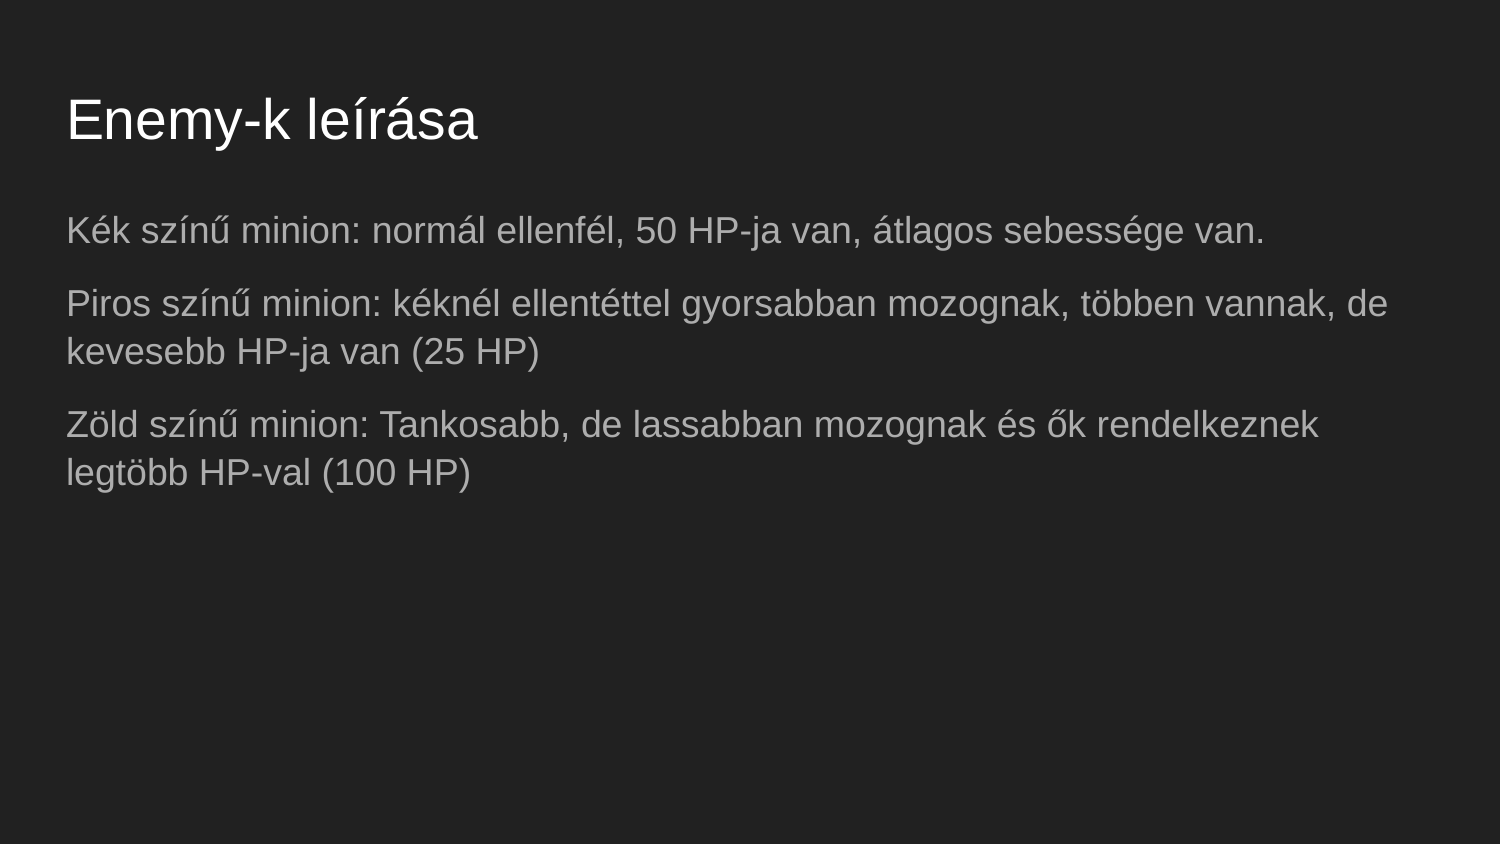

# Enemy-k leírása
Kék színű minion: normál ellenfél, 50 HP-ja van, átlagos sebessége van.
Piros színű minion: kéknél ellentéttel gyorsabban mozognak, többen vannak, de kevesebb HP-ja van (25 HP)
Zöld színű minion: Tankosabb, de lassabban mozognak és ők rendelkeznek legtöbb HP-val (100 HP)